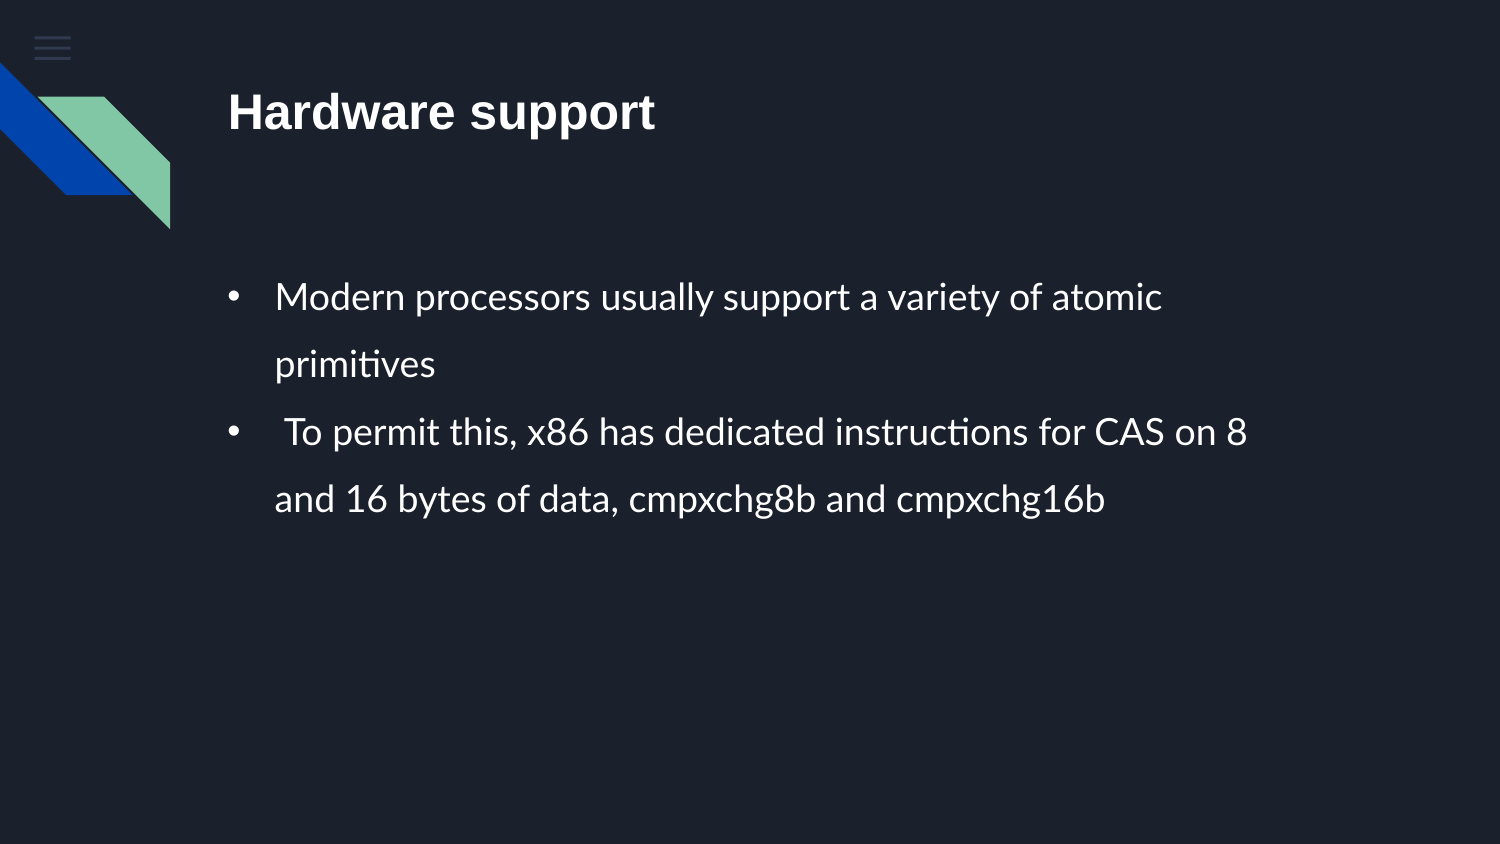

# Hardware support
Modern processors usually support a variety of atomic primitives
 To permit this, x86 has dedicated instructions for CAS on 8 and 16 bytes of data, cmpxchg8b and cmpxchg16b